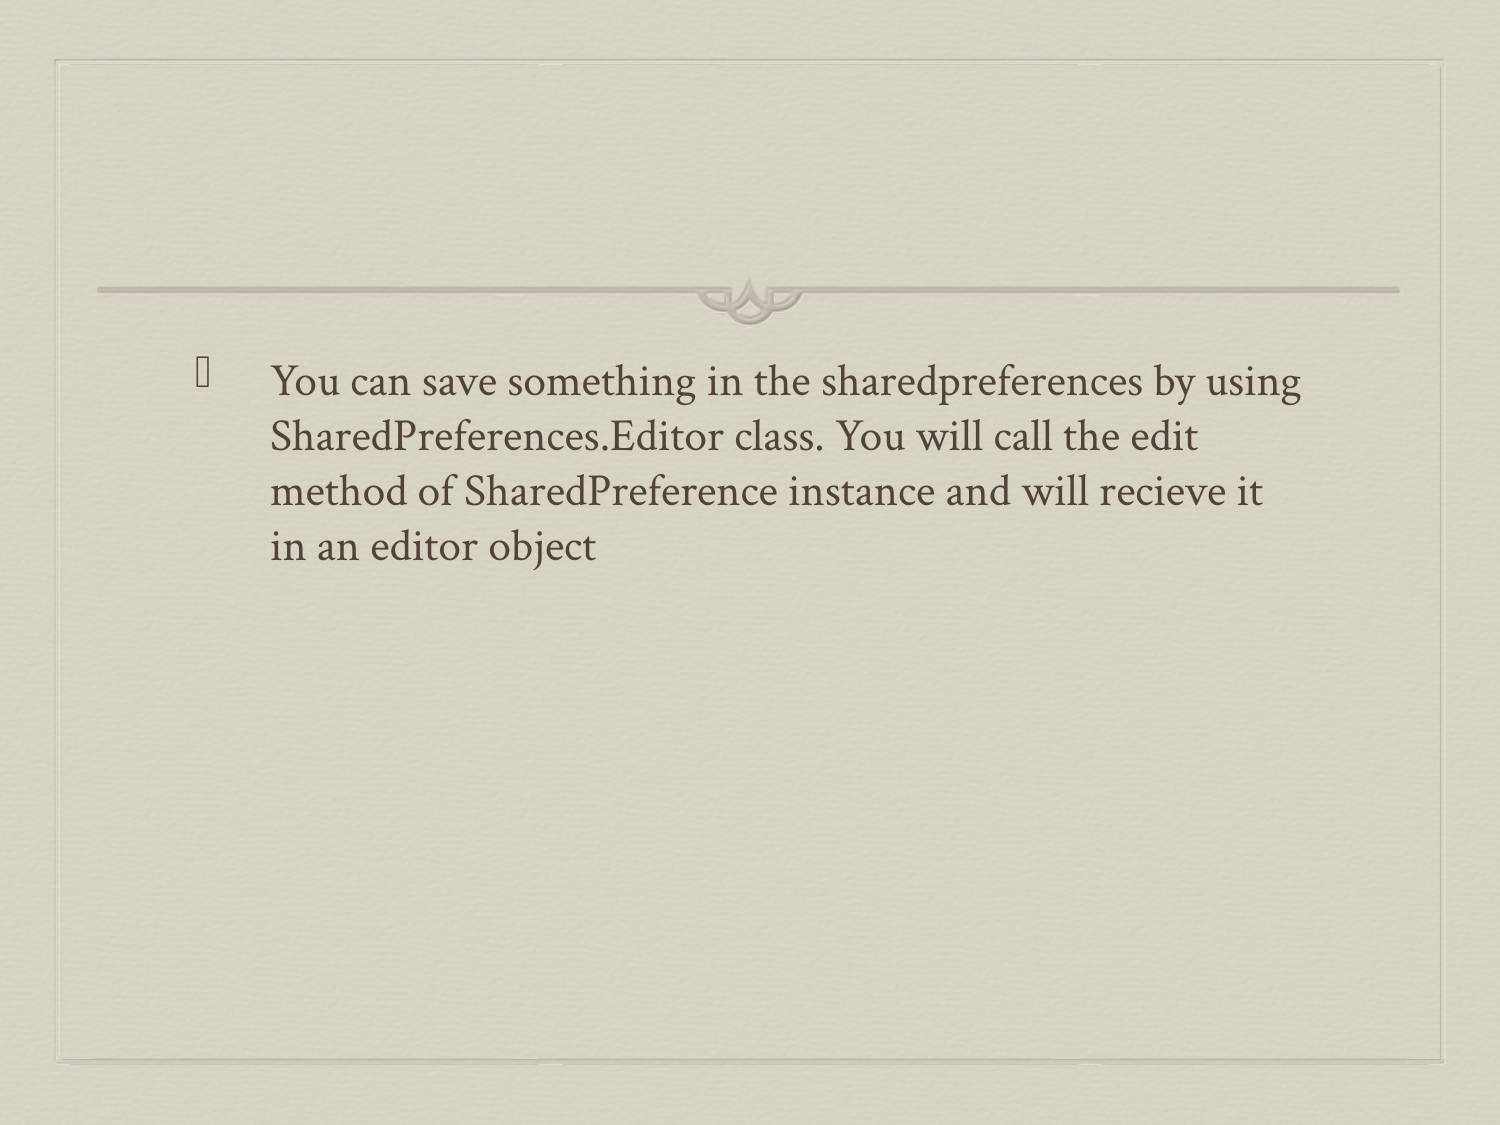

#
You can save something in the sharedpreferences by using SharedPreferences.Editor class. You will call the edit method of SharedPreference instance and will recieve it in an editor object